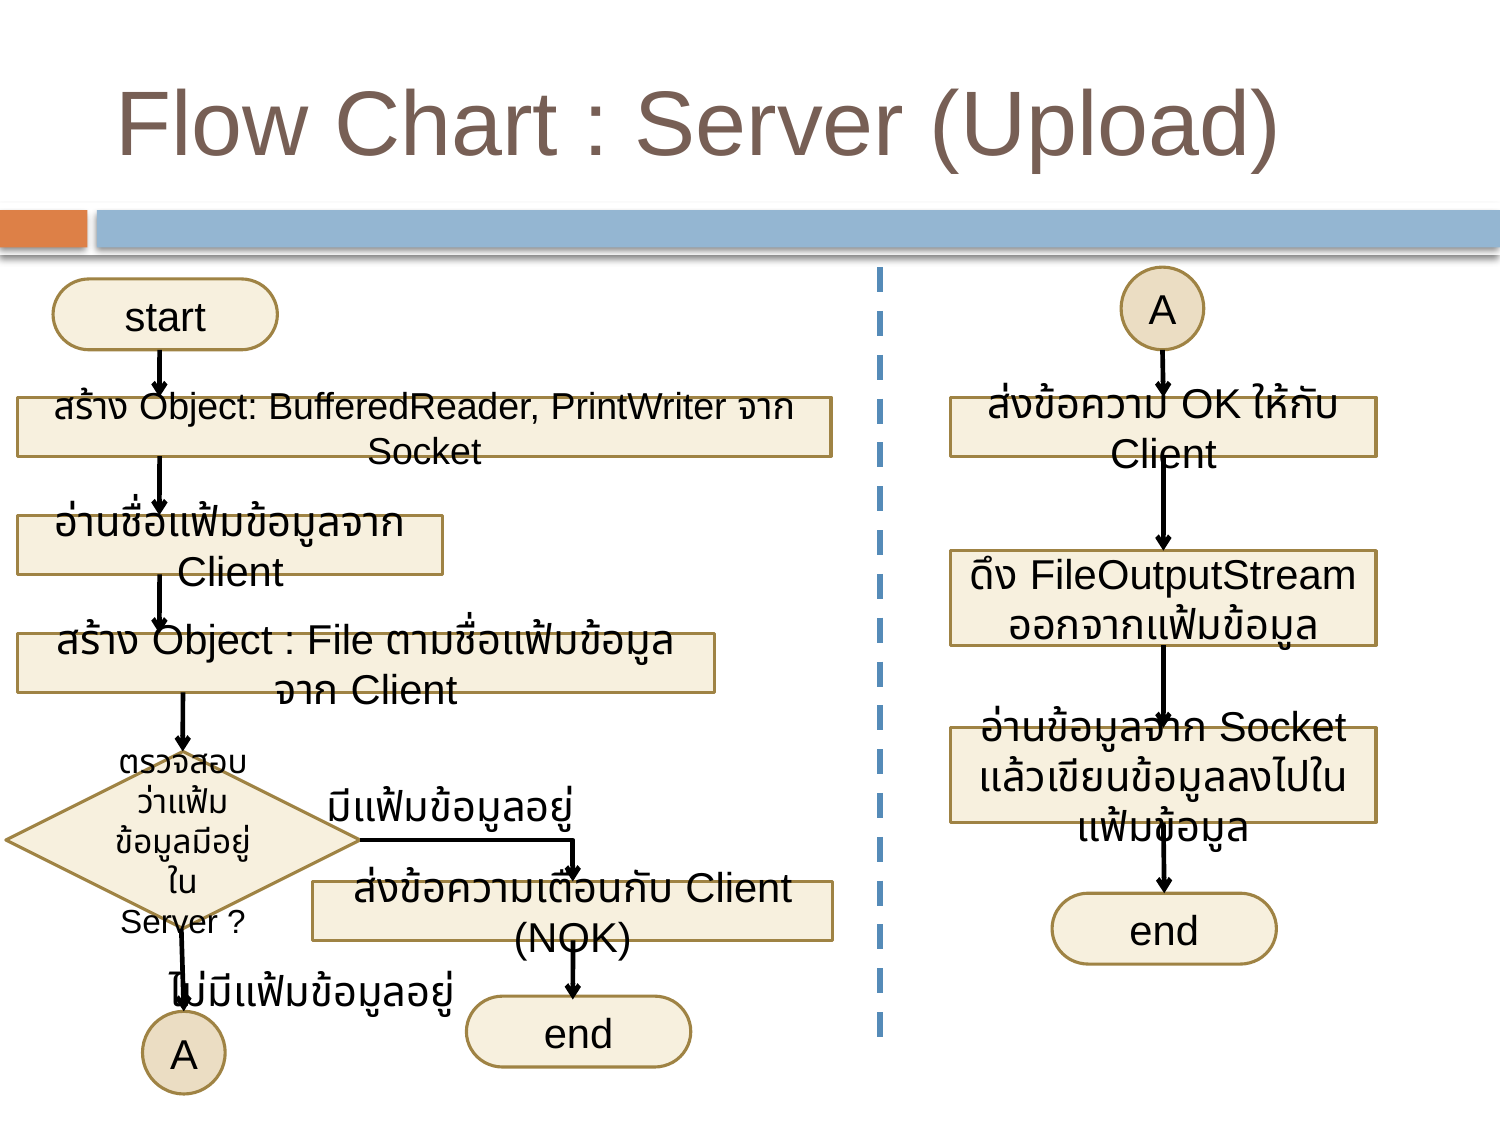

# Flow Chart : Server (Upload)
A
start
สร้าง Object: BufferedReader, PrintWriter จาก Socket
ส่งข้อความ OK ให้กับ Client
อ่านชื่อแฟ้มข้อมูลจาก Client
ดึง FileOutputStream ออกจากแฟ้มข้อมูล
สร้าง Object : File ตามชื่อแฟ้มข้อมูลจาก Client
อ่านข้อมูลจาก Socket แล้วเขียนข้อมูลลงไปในแฟ้มข้อมูล
ตรวจสอบว่าแฟ้มข้อมูลมีอยู่ใน Server ?
มีแฟ้มข้อมูลอยู่
ส่งข้อความเตือนกับ Client (NOK)
end
ไม่มีแฟ้มข้อมูลอยู่
end
A